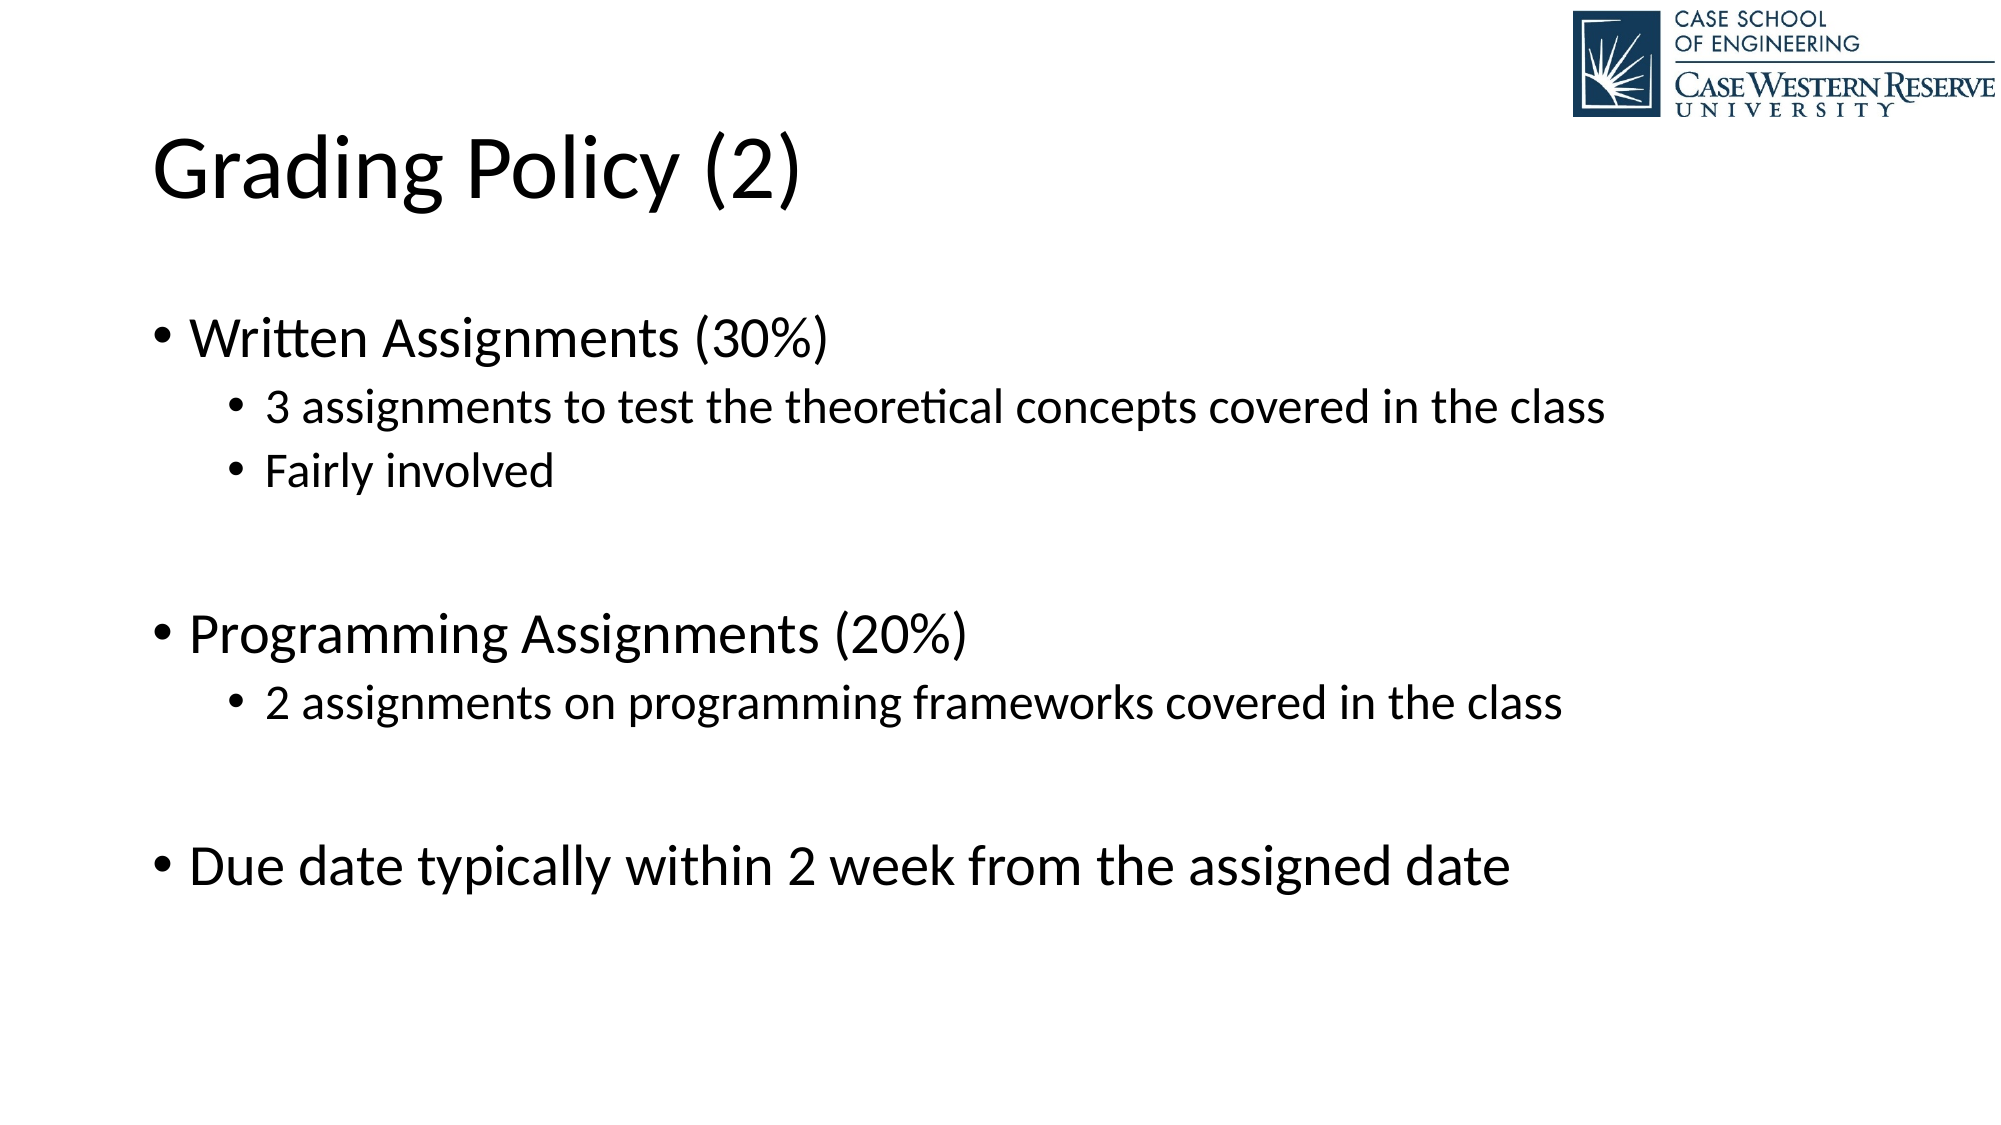

# Grading Policy (2)
Written Assignments (30%)
3 assignments to test the theoretical concepts covered in the class
Fairly involved

Programming Assignments (20%)
2 assignments on programming frameworks covered in the class

Due date typically within 2 week from the assigned date